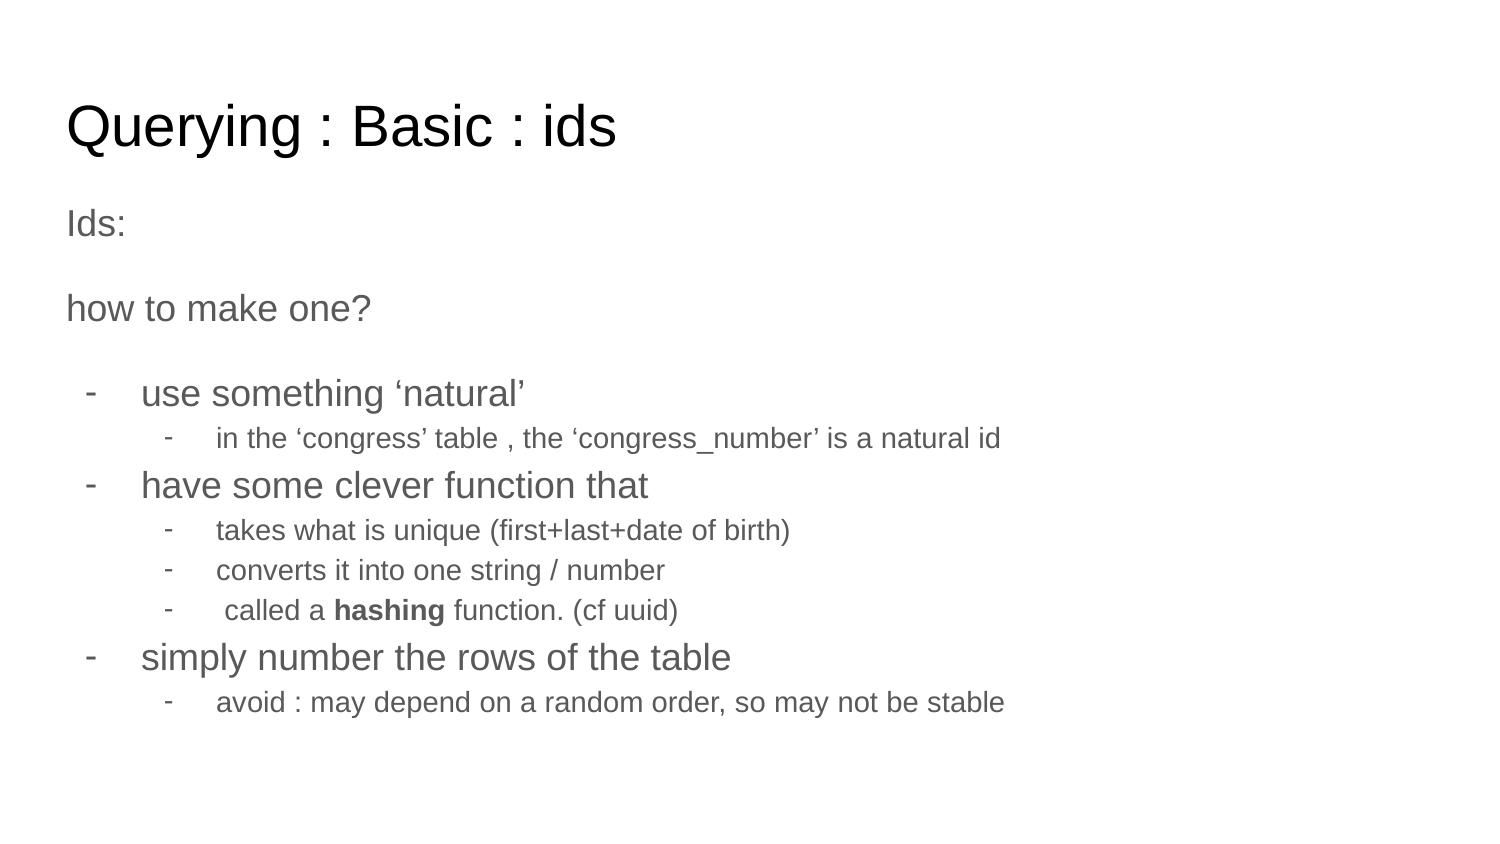

# Querying : Basic : ids

Ids:
how to make one?
use something ‘natural’
in the ‘congress’ table , the ‘congress_number’ is a natural id
have some clever function that
takes what is unique (first+last+date of birth)
converts it into one string / number
 called a hashing function. (cf uuid)
simply number the rows of the table
avoid : may depend on a random order, so may not be stable